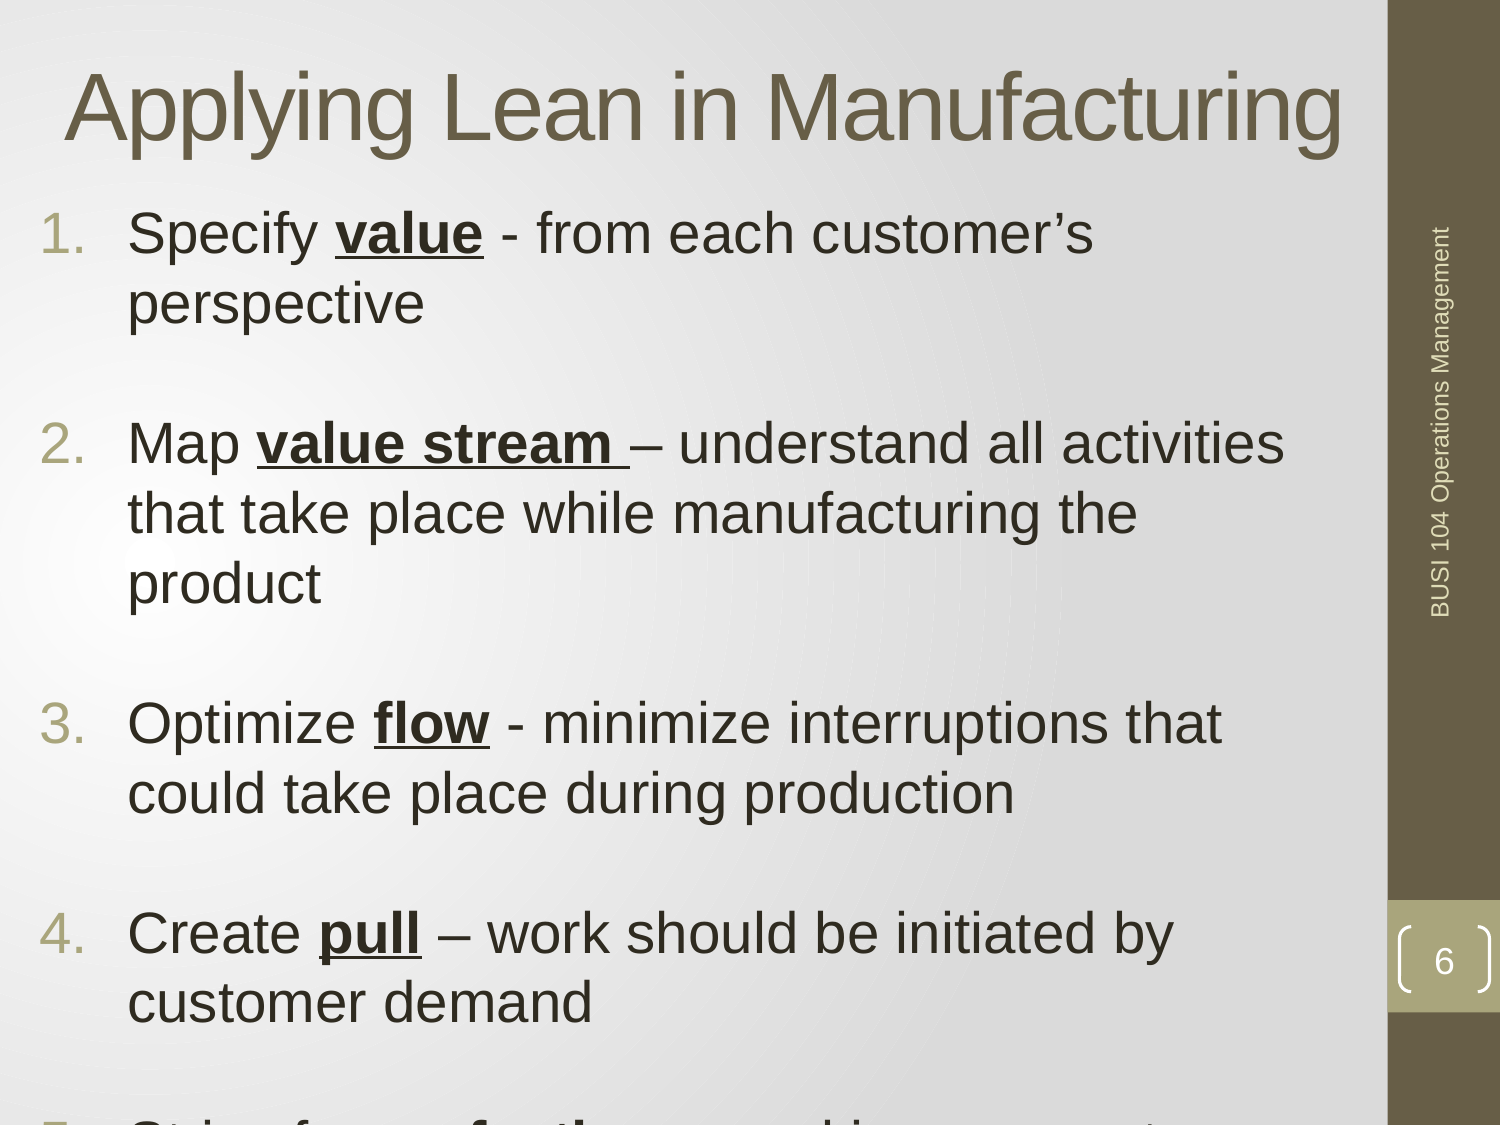

Applying Lean in Manufacturing
Specify value - from each customer’s perspective

Map value stream – understand all activities that take place while manufacturing the product

Optimize flow - minimize interruptions that could take place during production

Create pull – work should be initiated by customer demand

Strive for perfection – goal is zero waste
BUSI 104 Operations Management
6